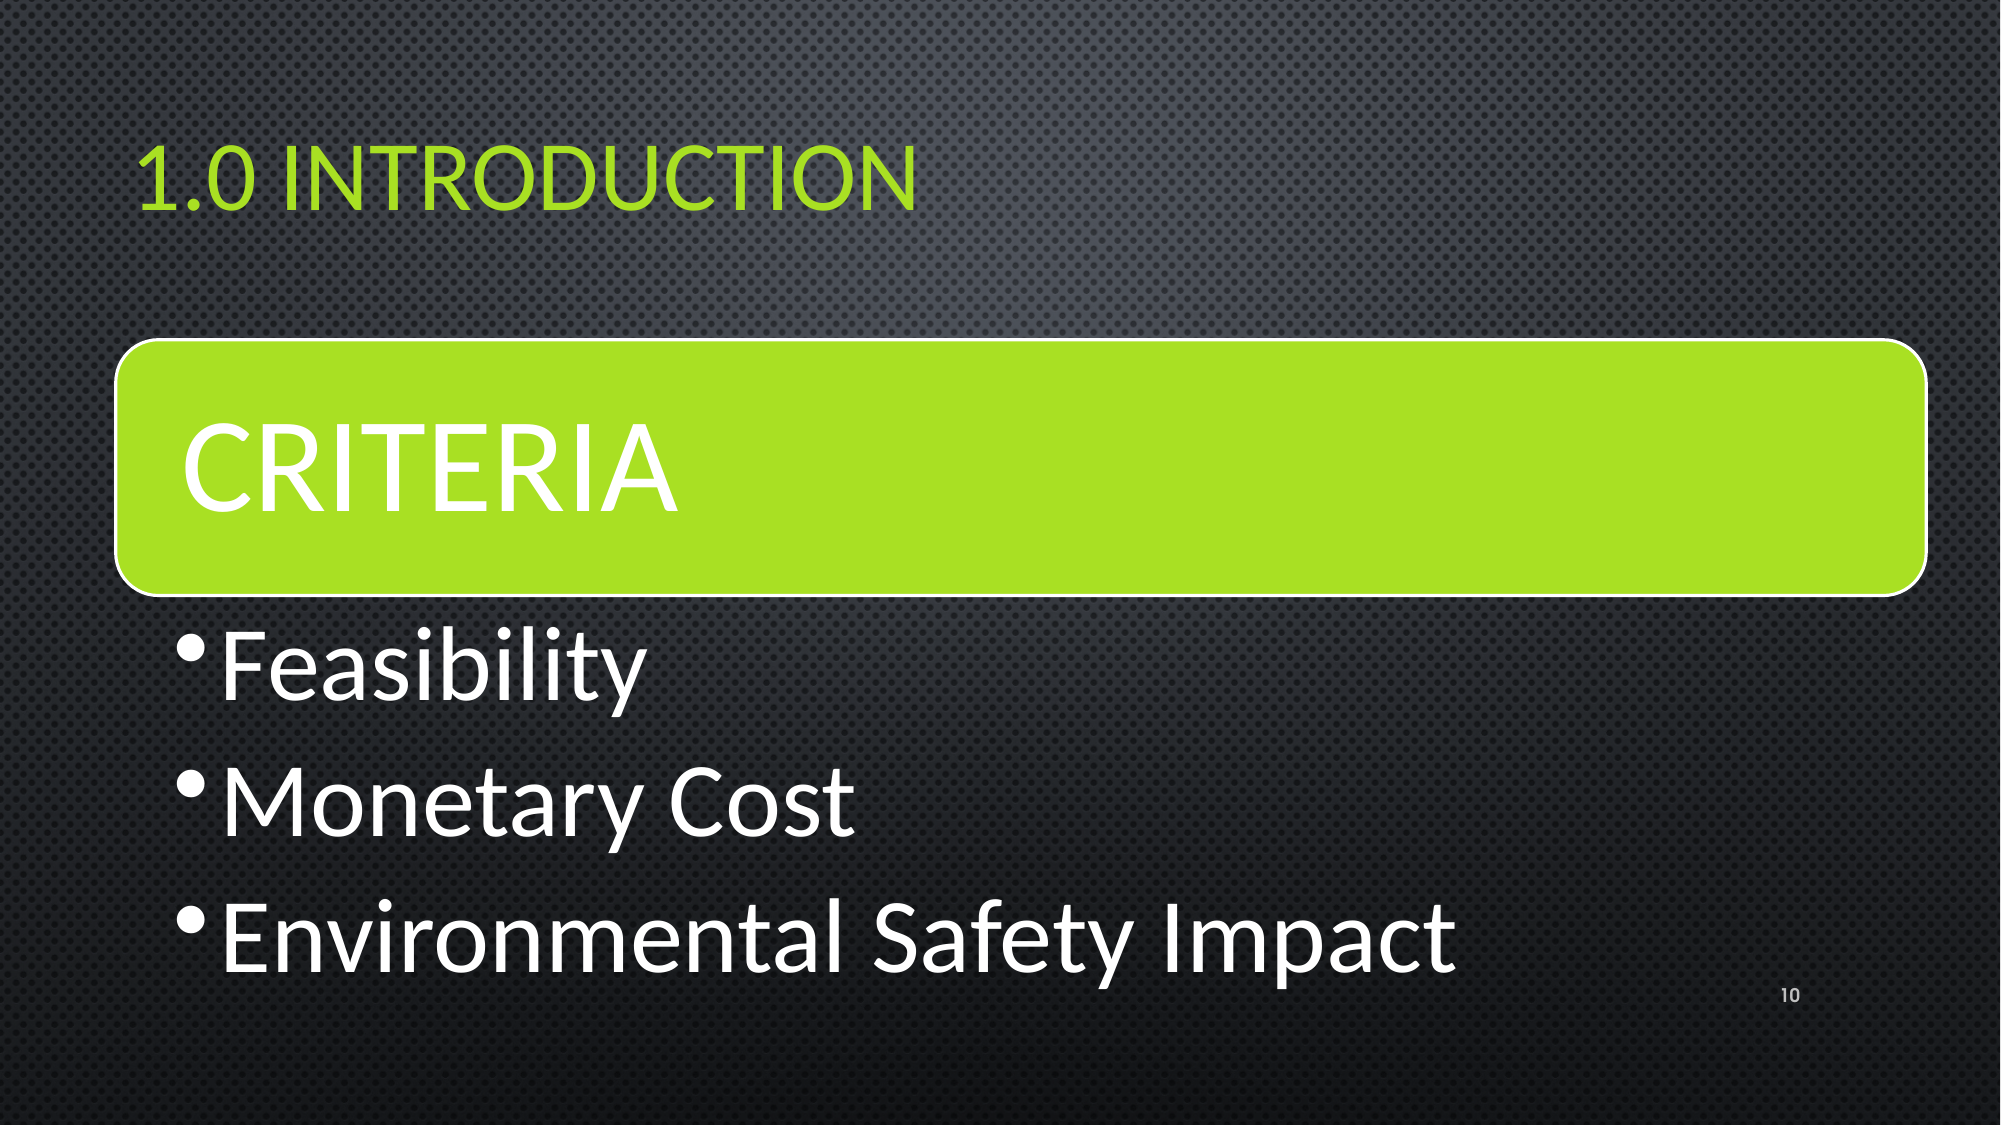

# 1.0 Introduction
CRITERIA
Feasibility
Monetary Cost
Environmental Safety Impact
10